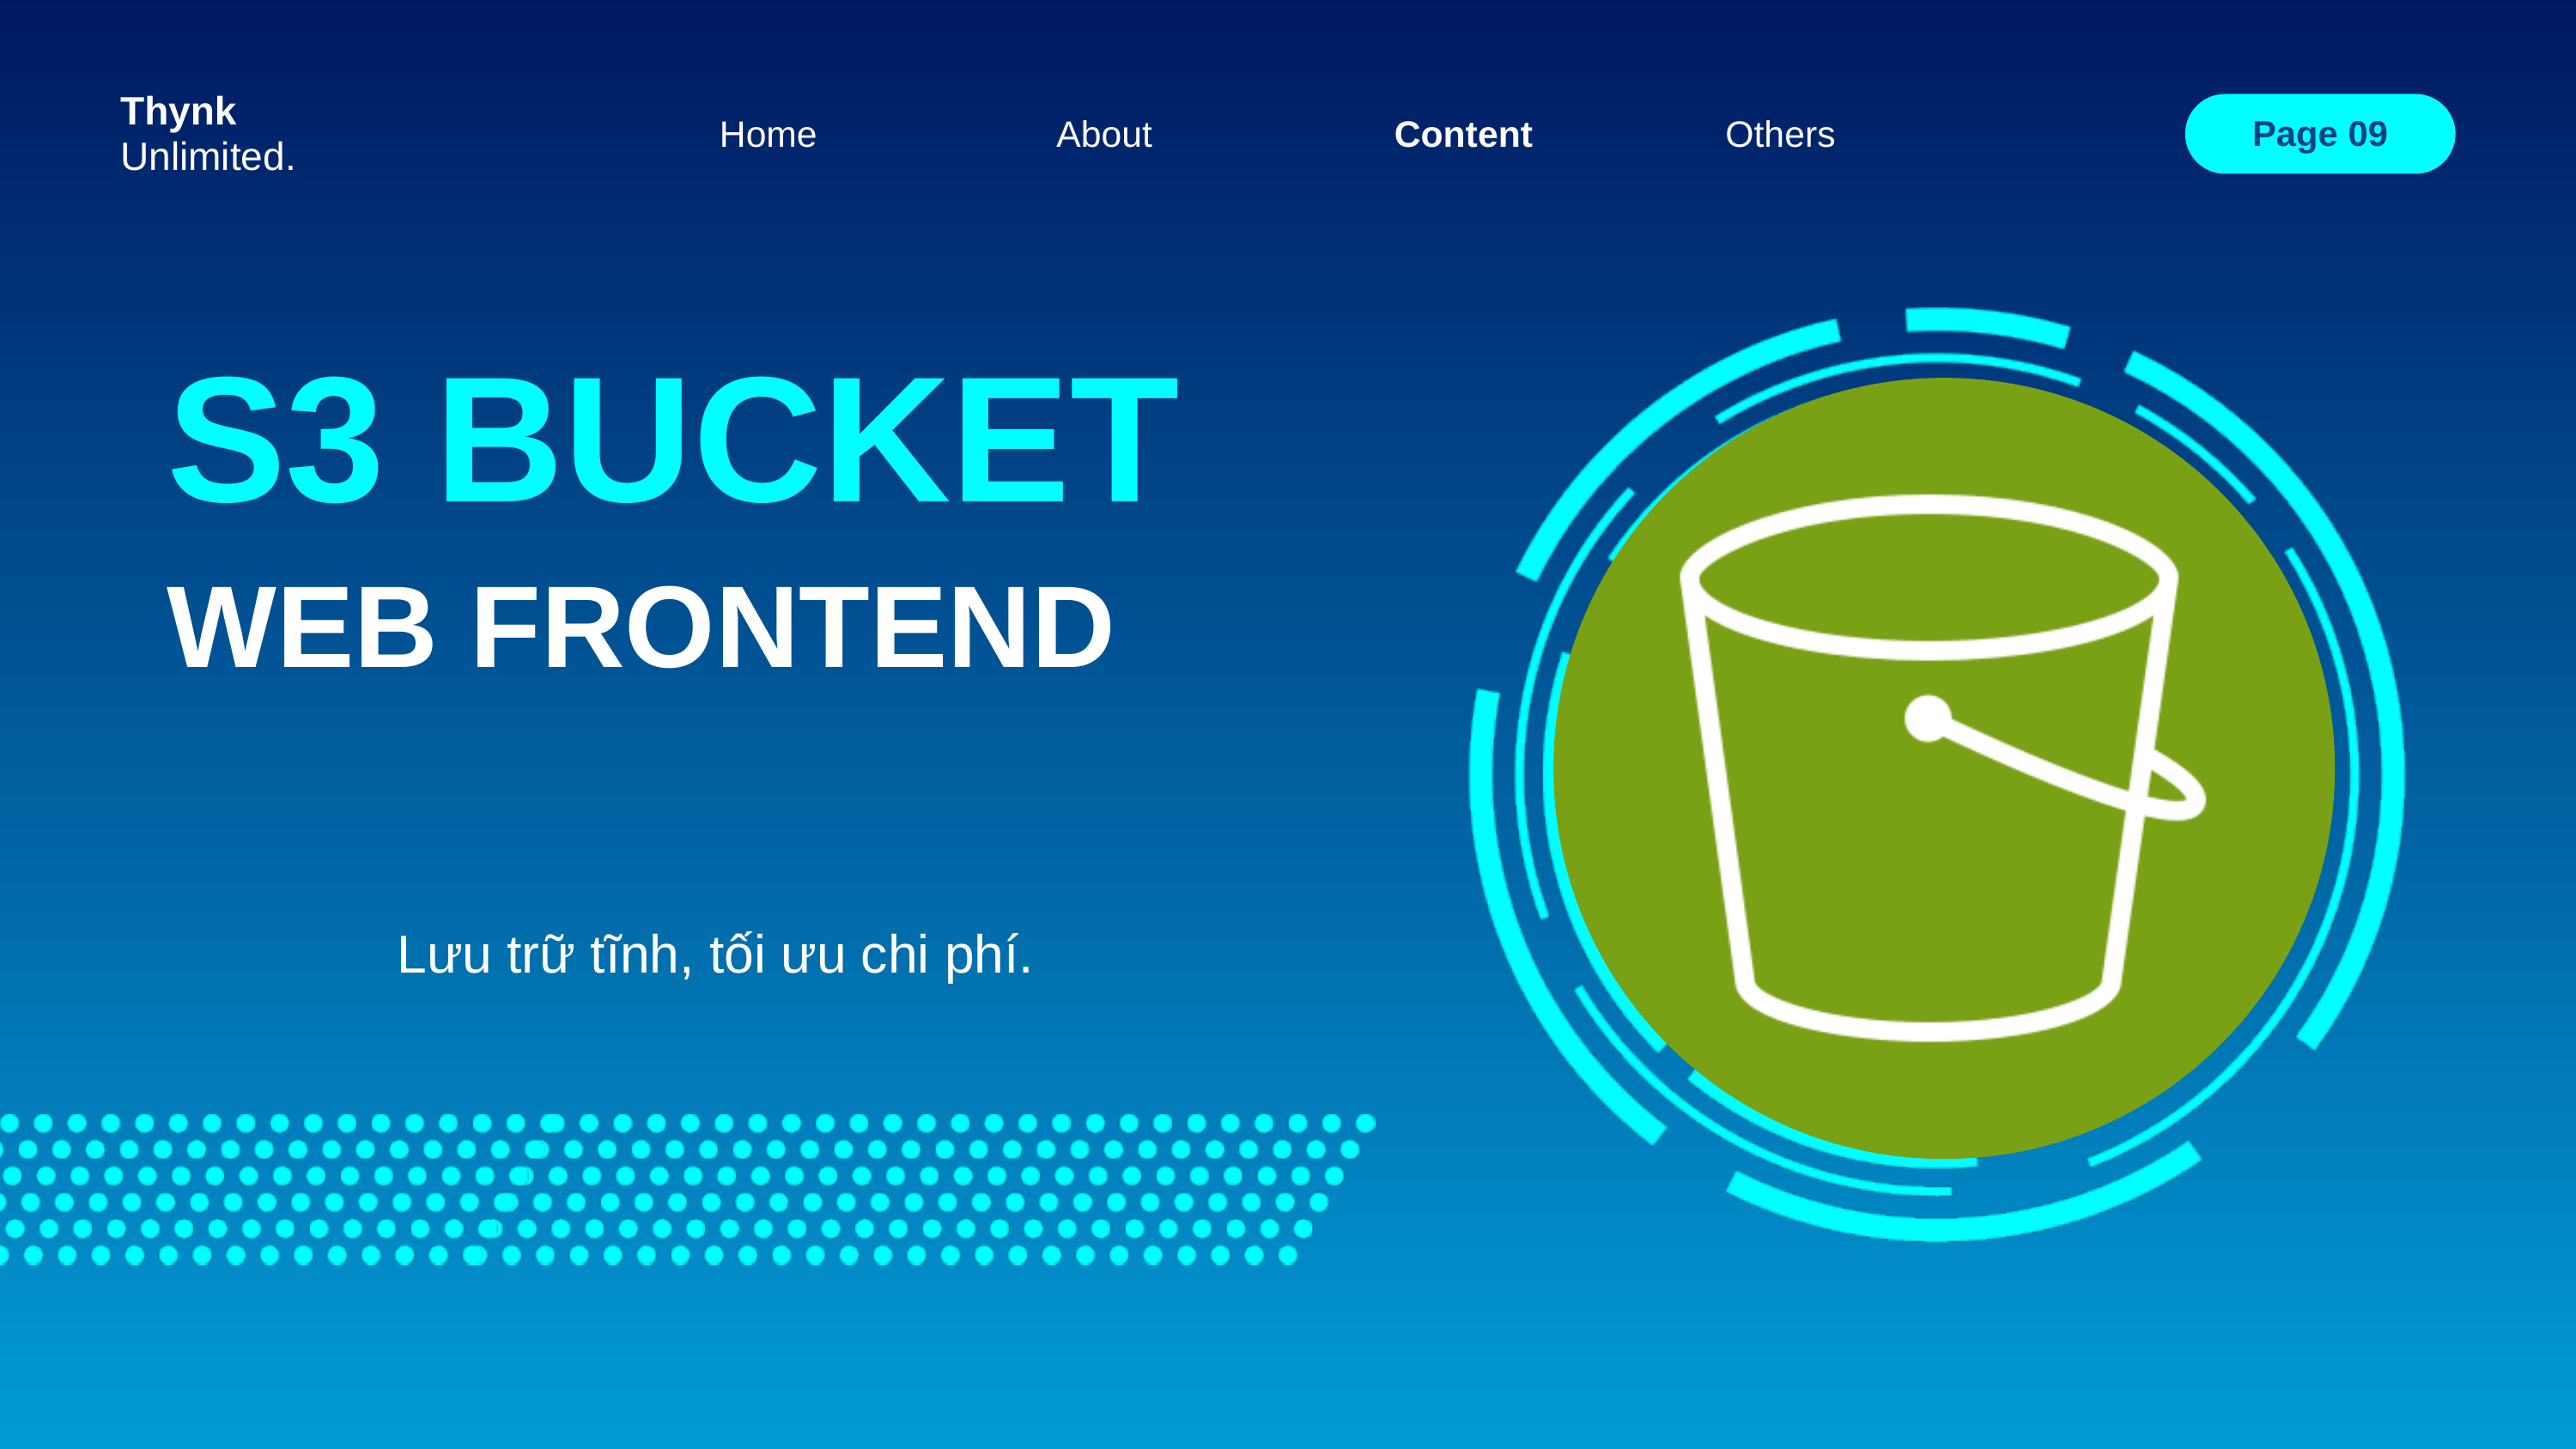

Thynk

Home
Others
About
Content
Page 09
Unlimited.

S3 BUCKET

WEB FRONTEND
Lưu trữ tĩnh, tối ưu chi phí.